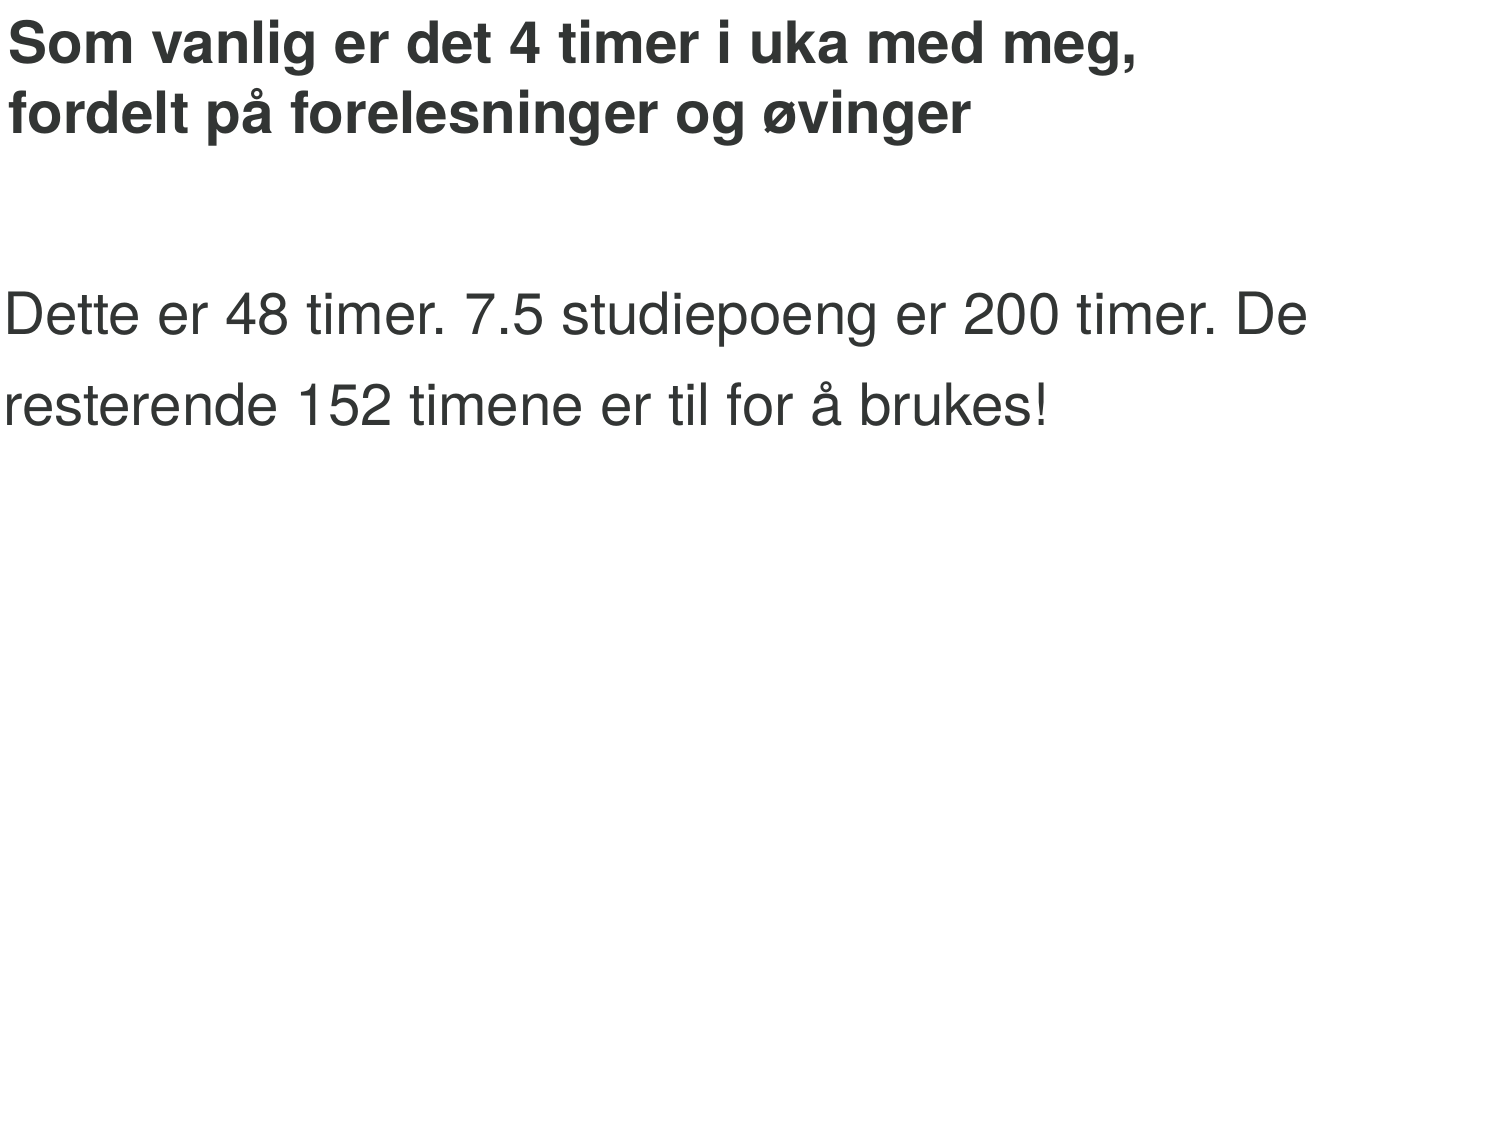

# Som vanlig er det 4 timer i uka med meg, fordelt på forelesninger og øvinger
Dette er 48 timer. 7.5 studiepoeng er 200 timer. De resterende 152 timene er til for å brukes!